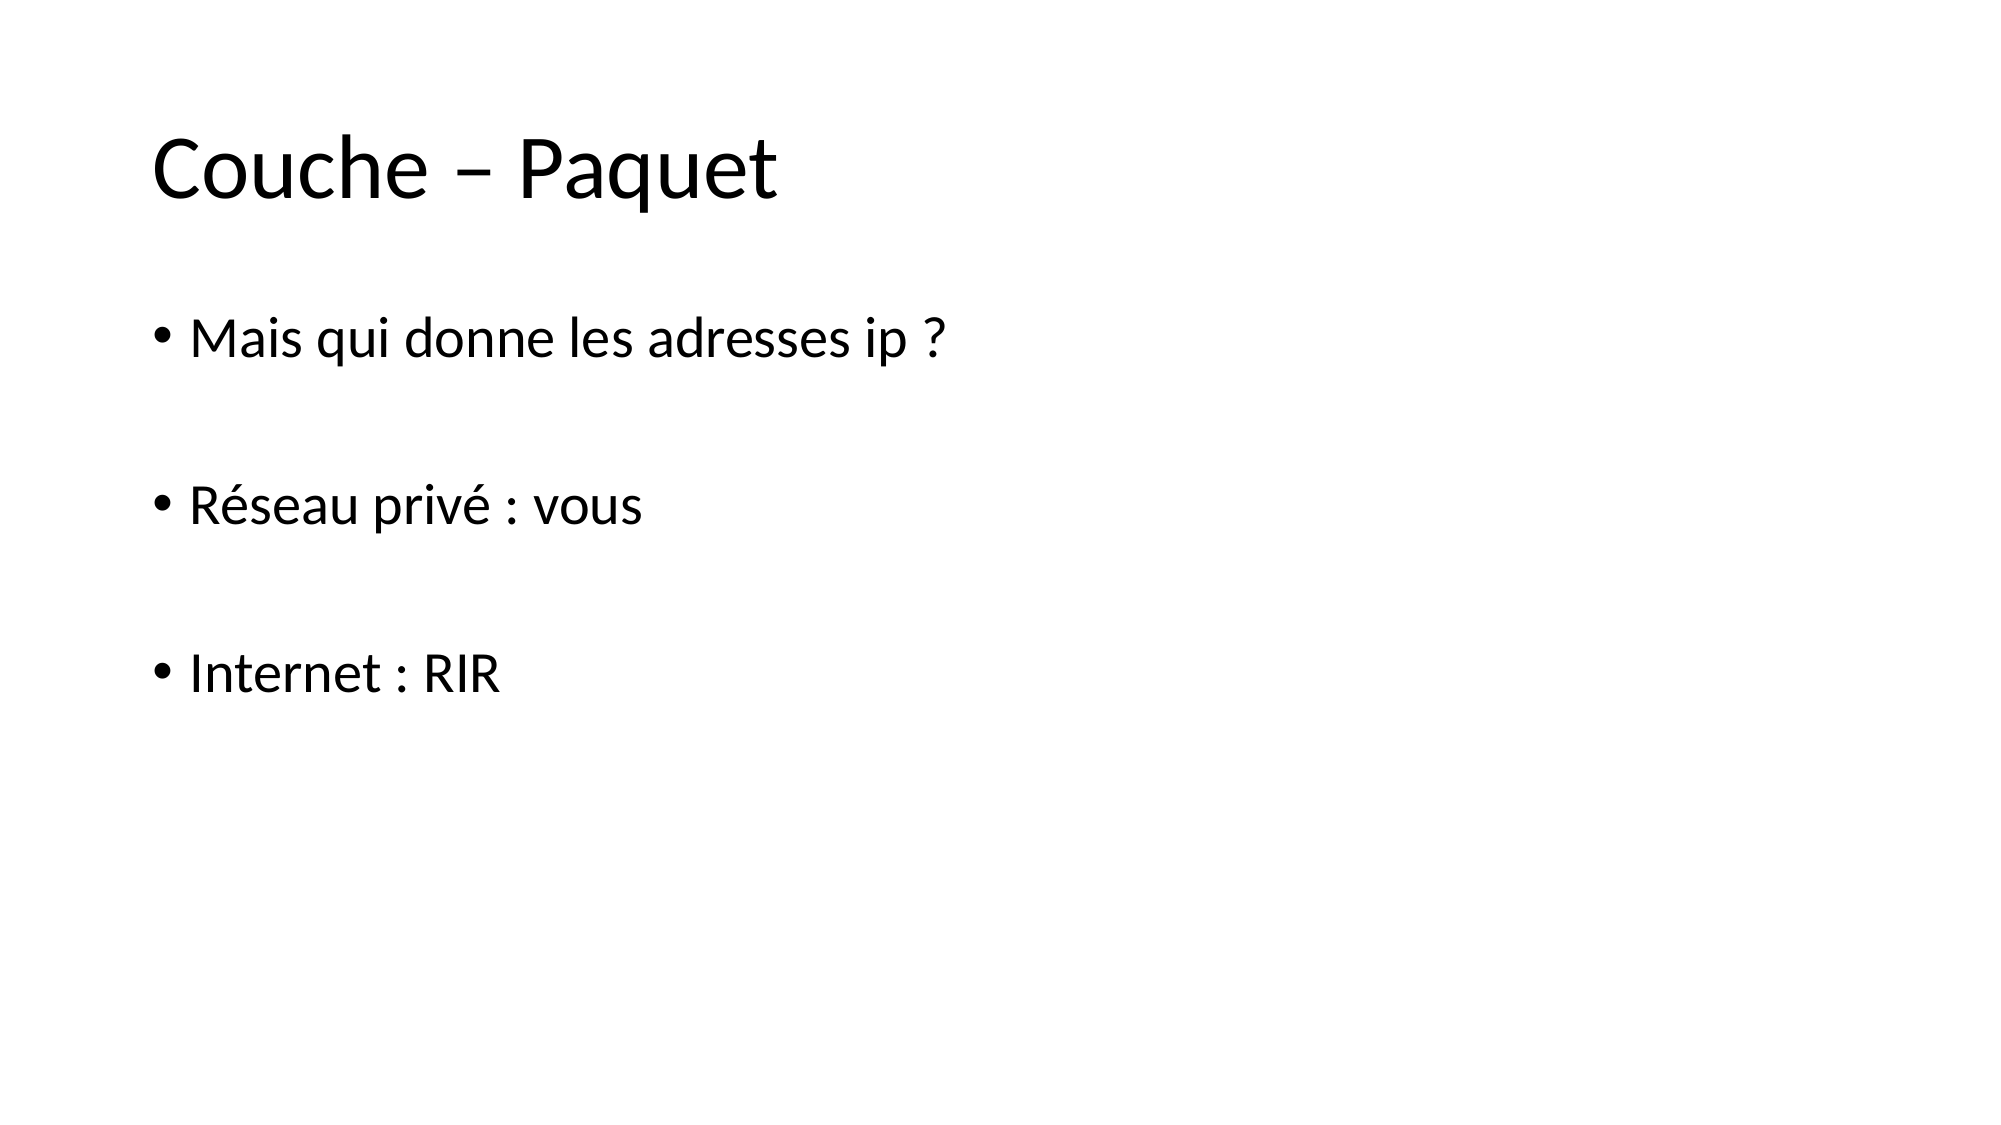

# Couche – Paquet
Mais qui donne les adresses ip ?

Réseau privé : vous

Internet : RIR